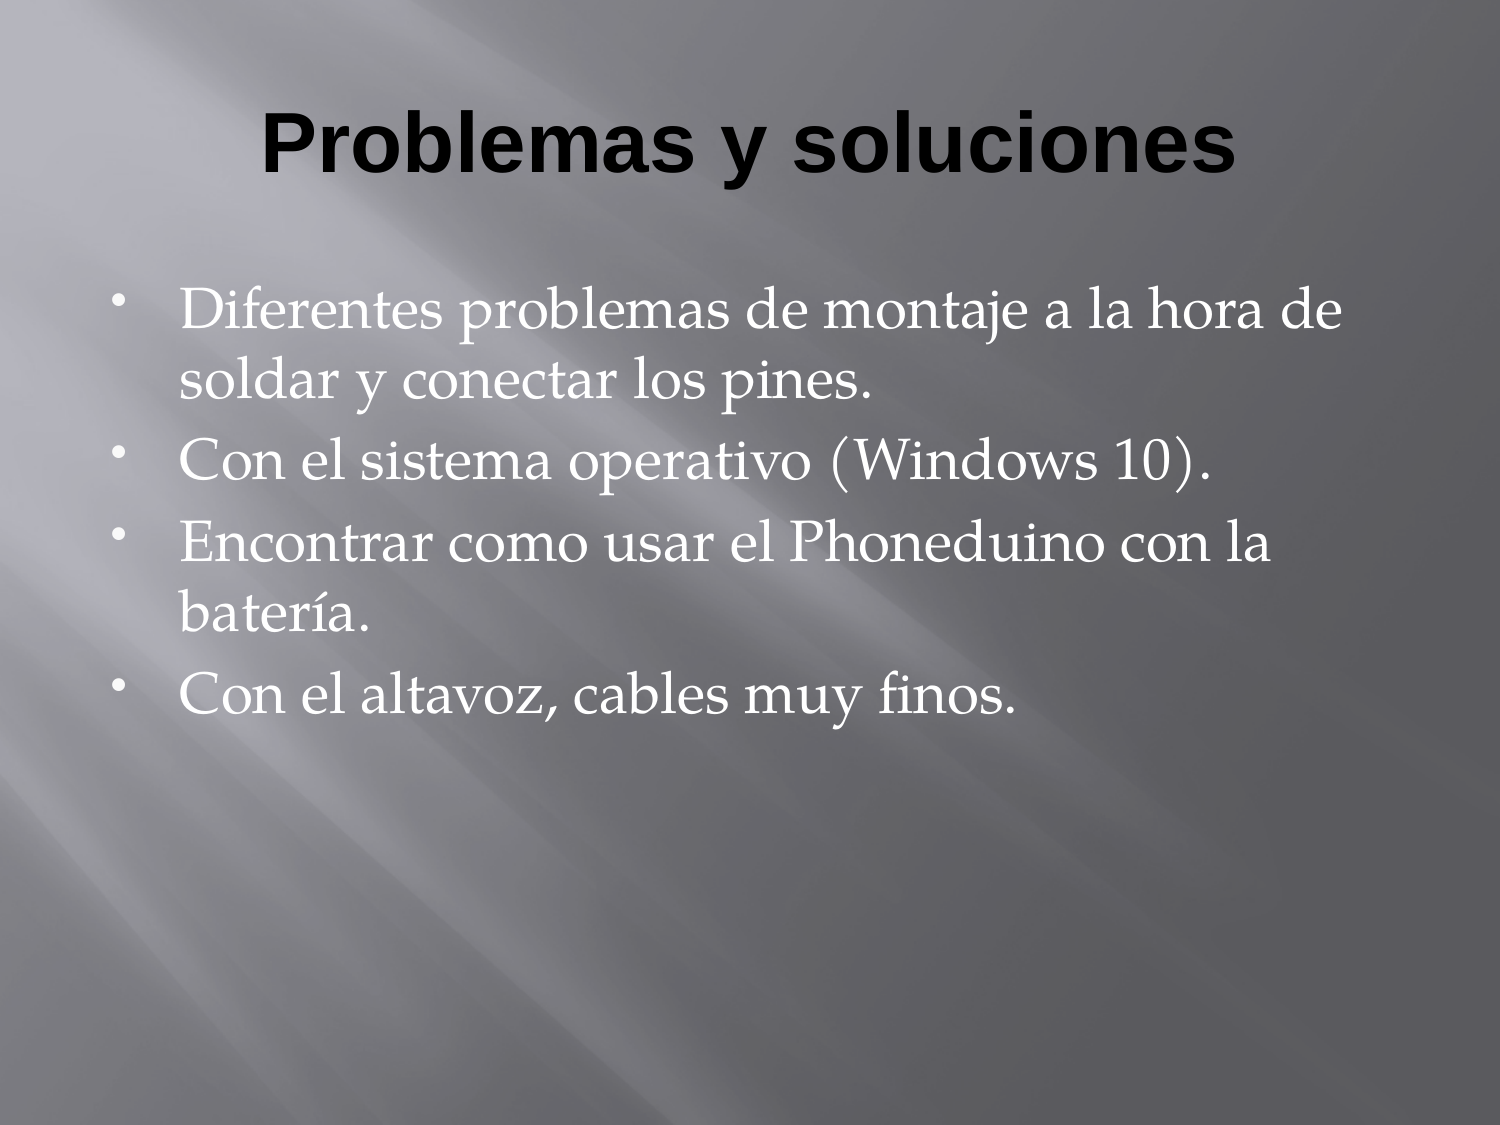

# Problemas y soluciones
Diferentes problemas de montaje a la hora de soldar y conectar los pines.
Con el sistema operativo (Windows 10).
Encontrar como usar el Phoneduino con la batería.
Con el altavoz, cables muy finos.